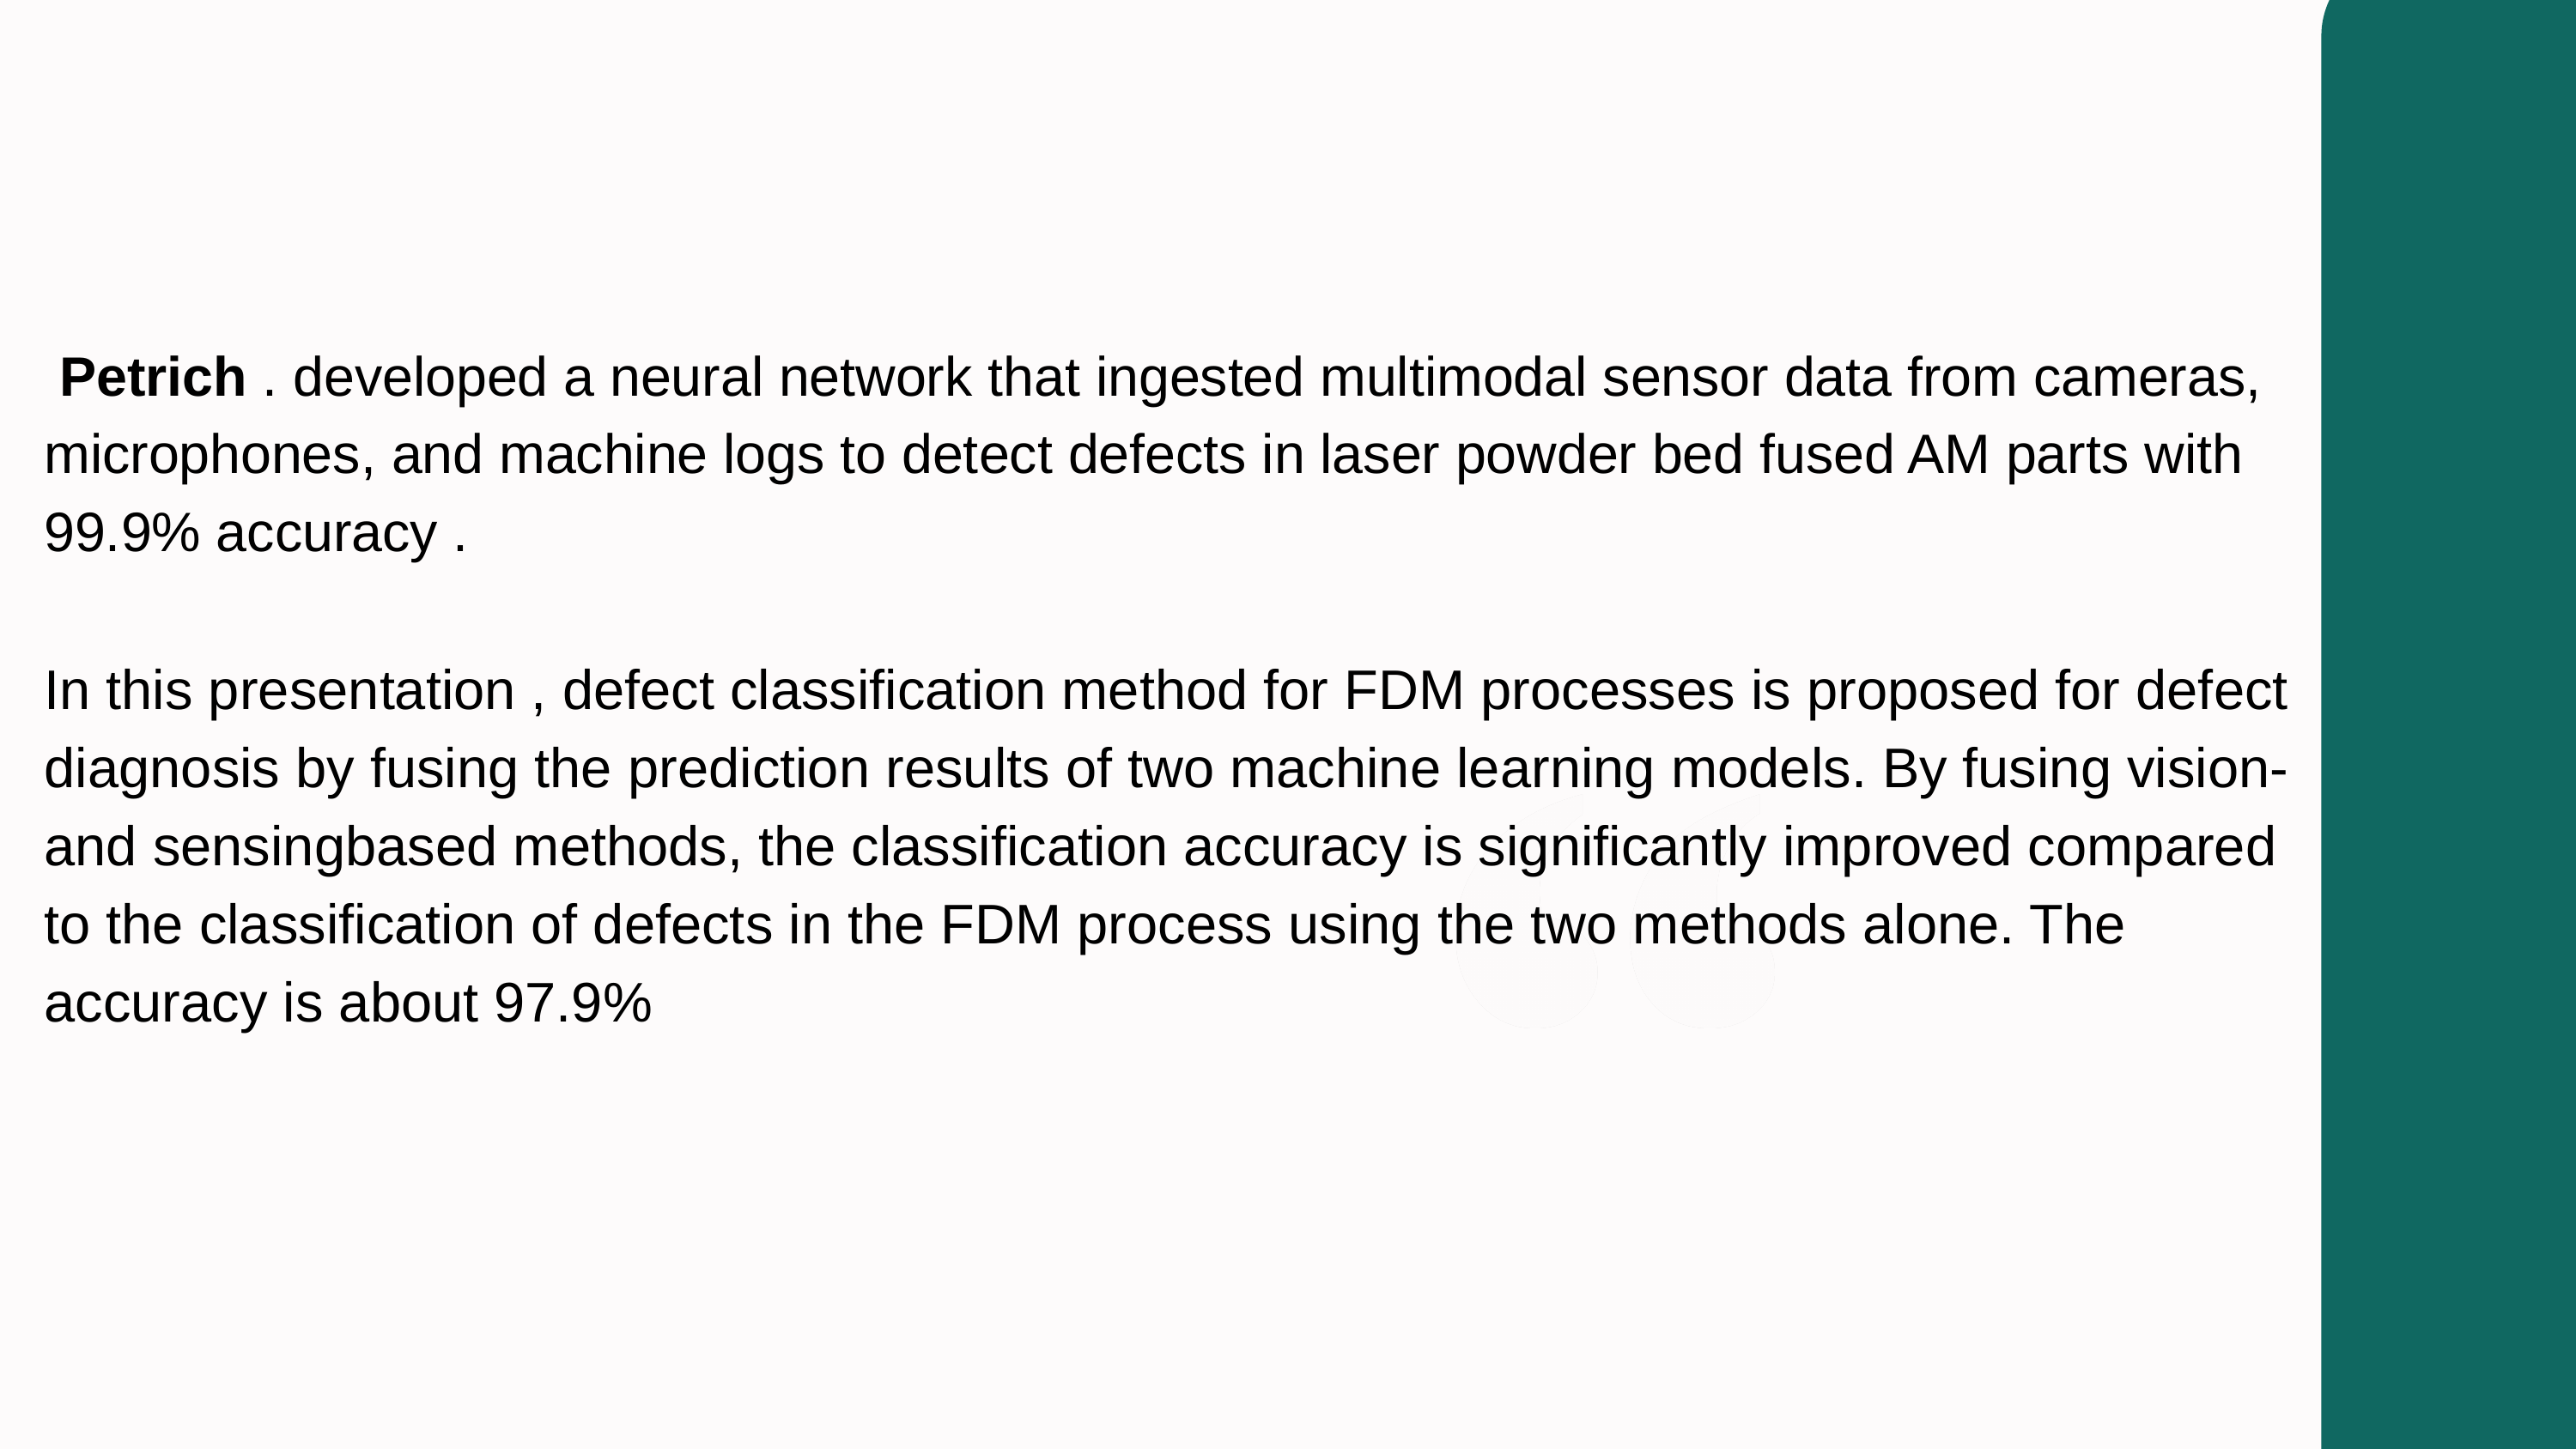

Petrich . developed a neural network that ingested multimodal sensor data from cameras, microphones, and machine logs to detect defects in laser powder bed fused AM parts with 99.9% accuracy .
In this presentation , defect classification method for FDM processes is proposed for defect diagnosis by fusing the prediction results of two machine learning models. By fusing vision- and sensingbased methods, the classification accuracy is significantly improved compared to the classification of defects in the FDM process using the two methods alone. The accuracy is about 97.9%